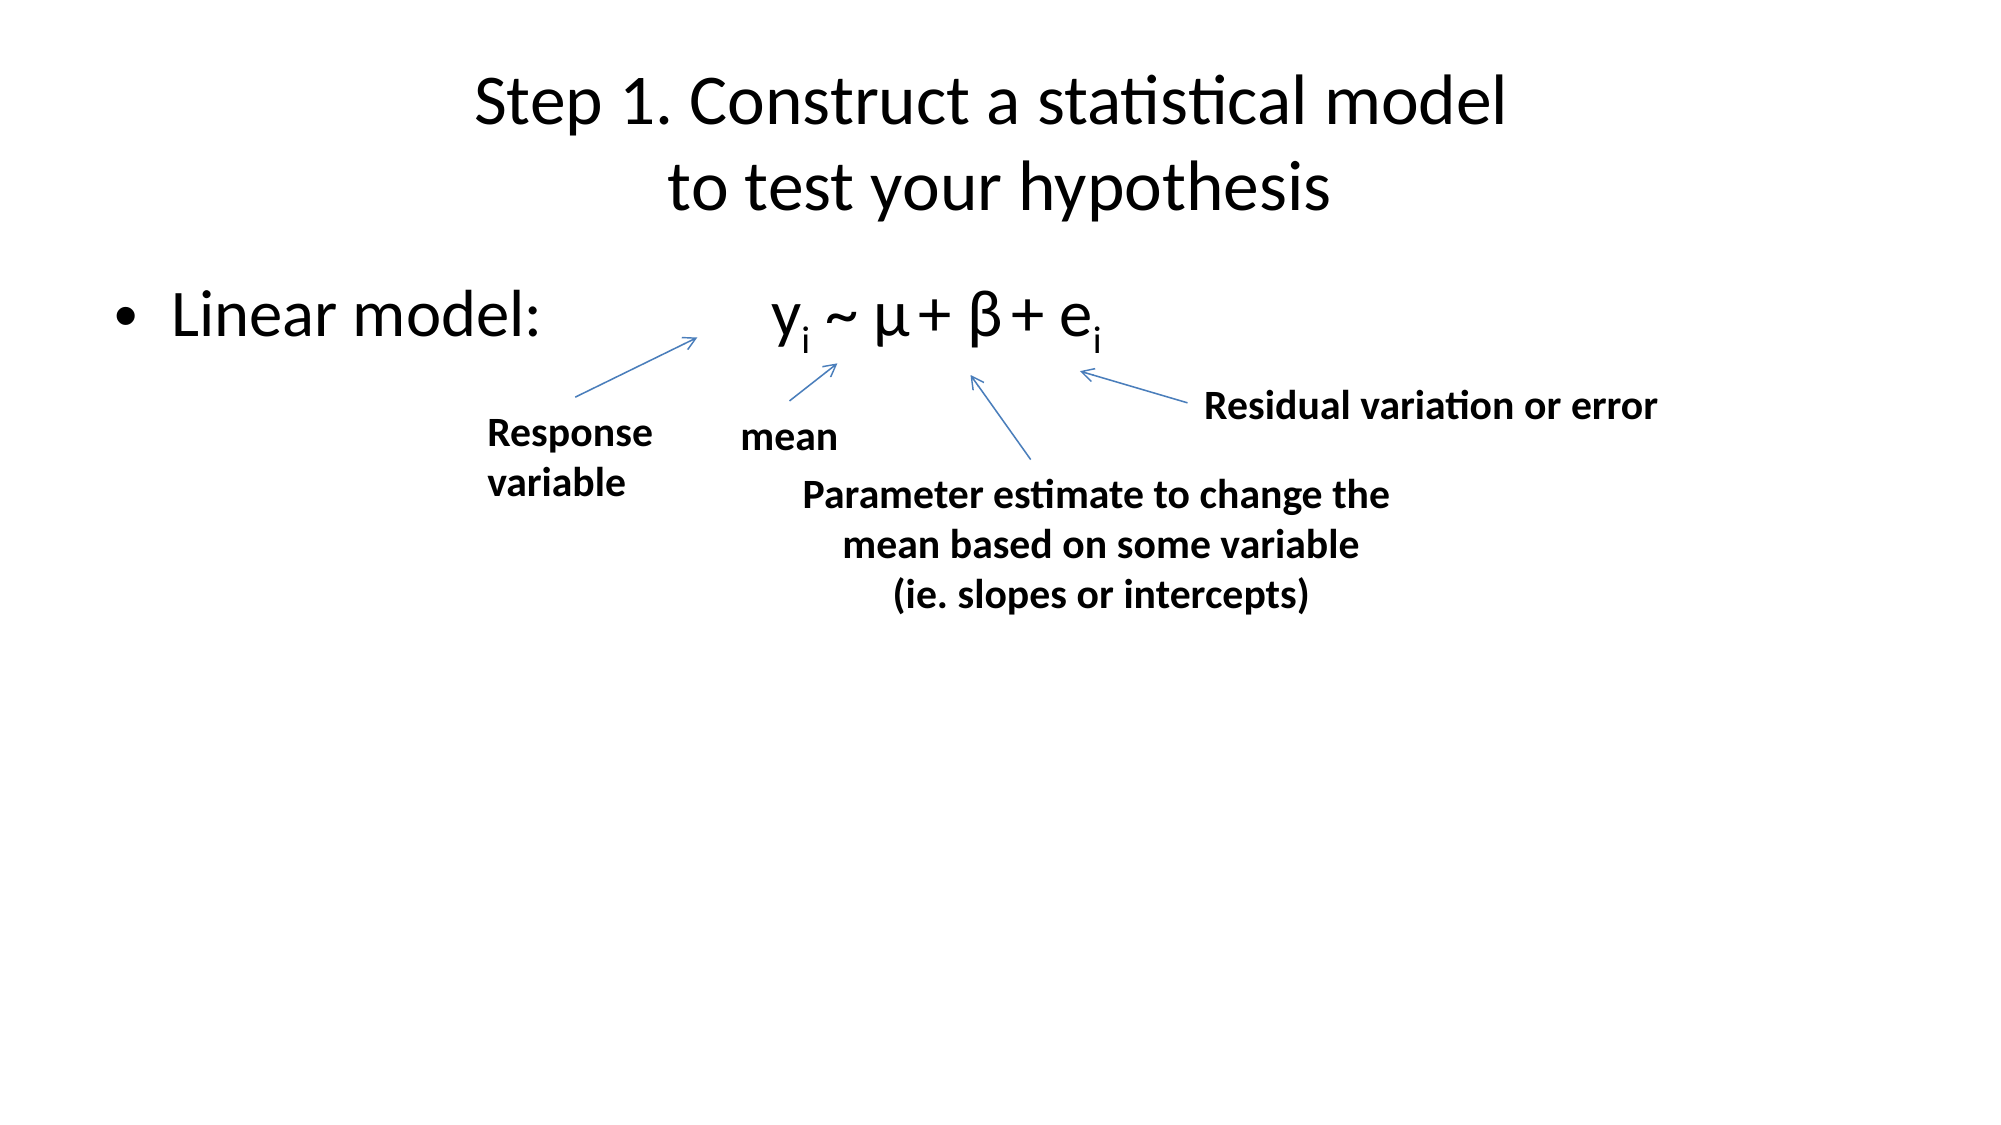

# Step 1. Construct a statistical model to test your hypothesis
Linear model: 		yi ~ μ + β + ei

Residual variation or error
Response
variable
mean
Parameter estimate to change the
mean based on some variable
(ie. slopes or intercepts)